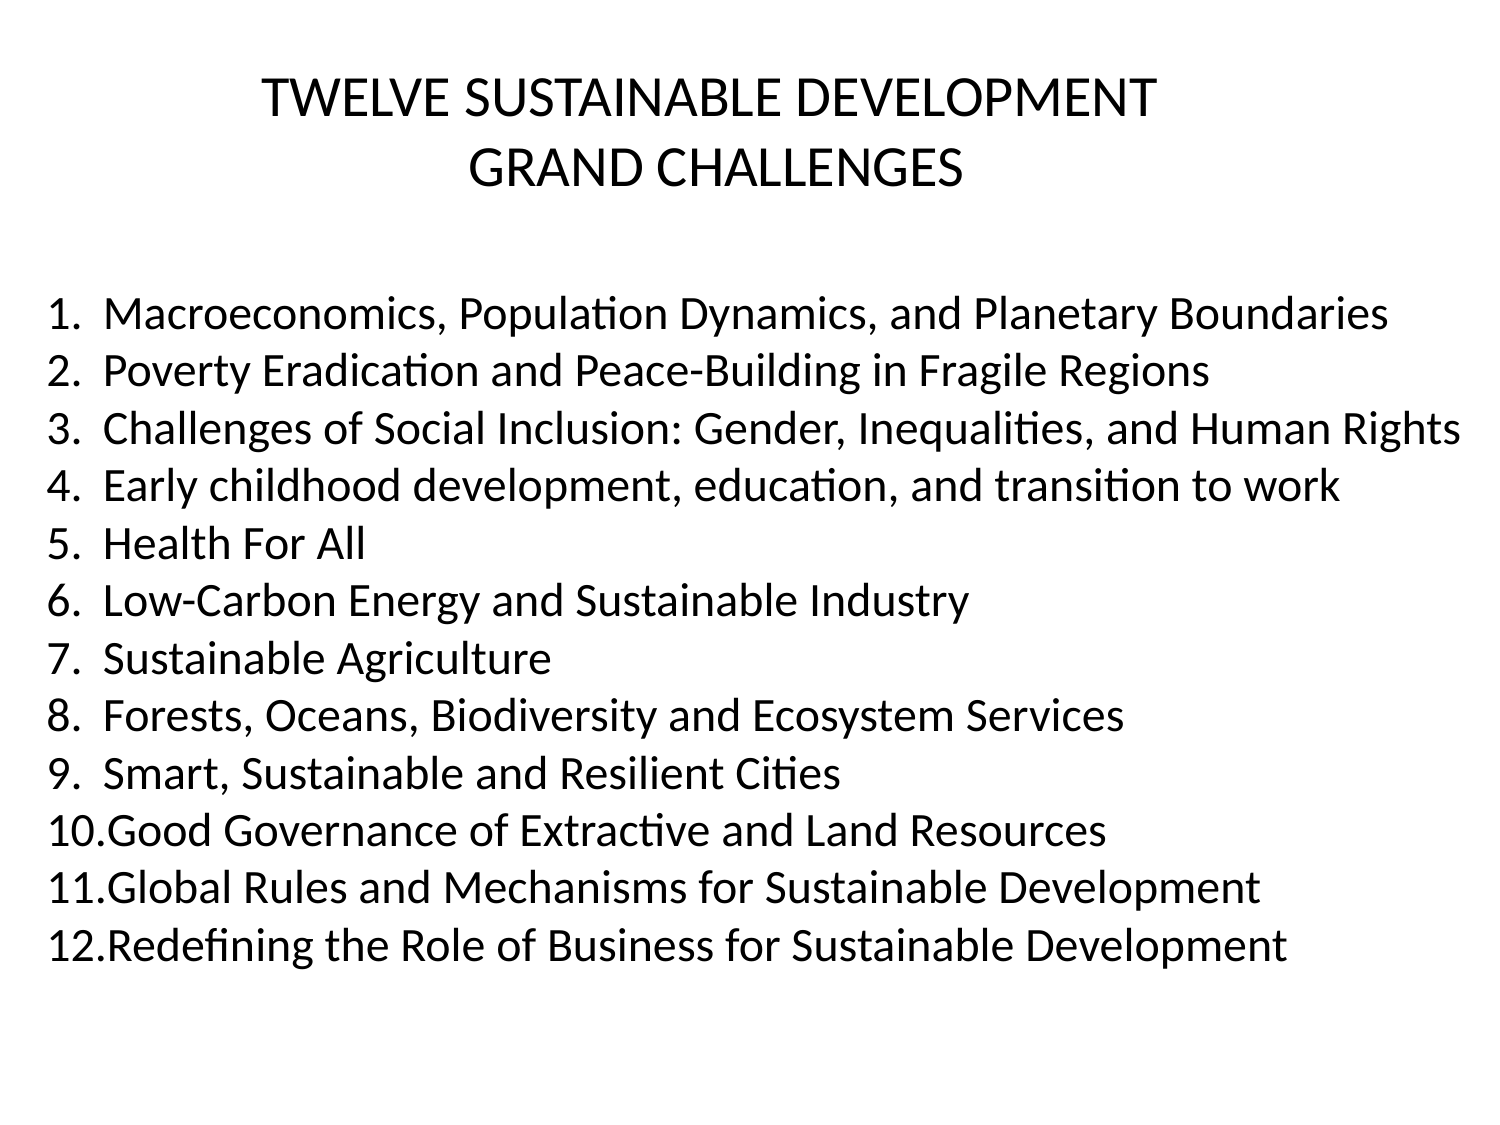

TWELVE SUSTAINABLE DEVELOPMENT
GRAND CHALLENGES
Macroeconomics, Population Dynamics, and Planetary Boundaries
Poverty Eradication and Peace-Building in Fragile Regions
Challenges of Social Inclusion: Gender, Inequalities, and Human Rights
Early childhood development, education, and transition to work
Health For All
Low-Carbon Energy and Sustainable Industry
Sustainable Agriculture
Forests, Oceans, Biodiversity and Ecosystem Services
Smart, Sustainable and Resilient Cities
Good Governance of Extractive and Land Resources
Global Rules and Mechanisms for Sustainable Development
Redefining the Role of Business for Sustainable Development